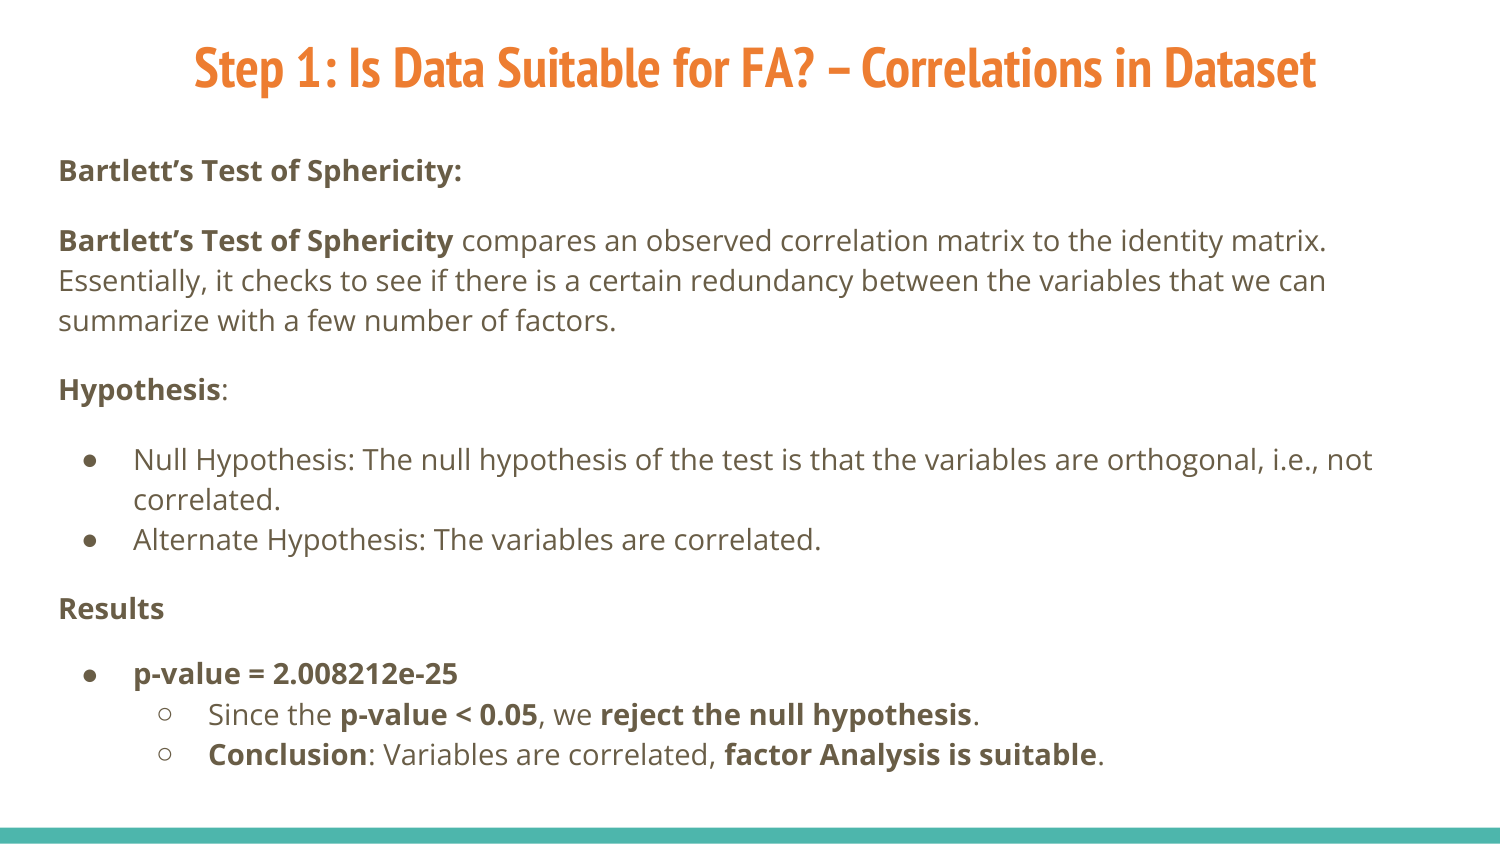

# Step 1: Is Data Suitable for FA? – Correlations in Dataset
Bartlett’s Test of Sphericity:
Bartlett’s Test of Sphericity compares an observed correlation matrix to the identity matrix. Essentially, it checks to see if there is a certain redundancy between the variables that we can summarize with a few number of factors.
Hypothesis:
Null Hypothesis: The null hypothesis of the test is that the variables are orthogonal, i.e., not correlated.
Alternate Hypothesis: The variables are correlated.
Results
p-value = 2.008212e-25
Since the p-value < 0.05, we reject the null hypothesis.
Conclusion: Variables are correlated, factor Analysis is suitable.